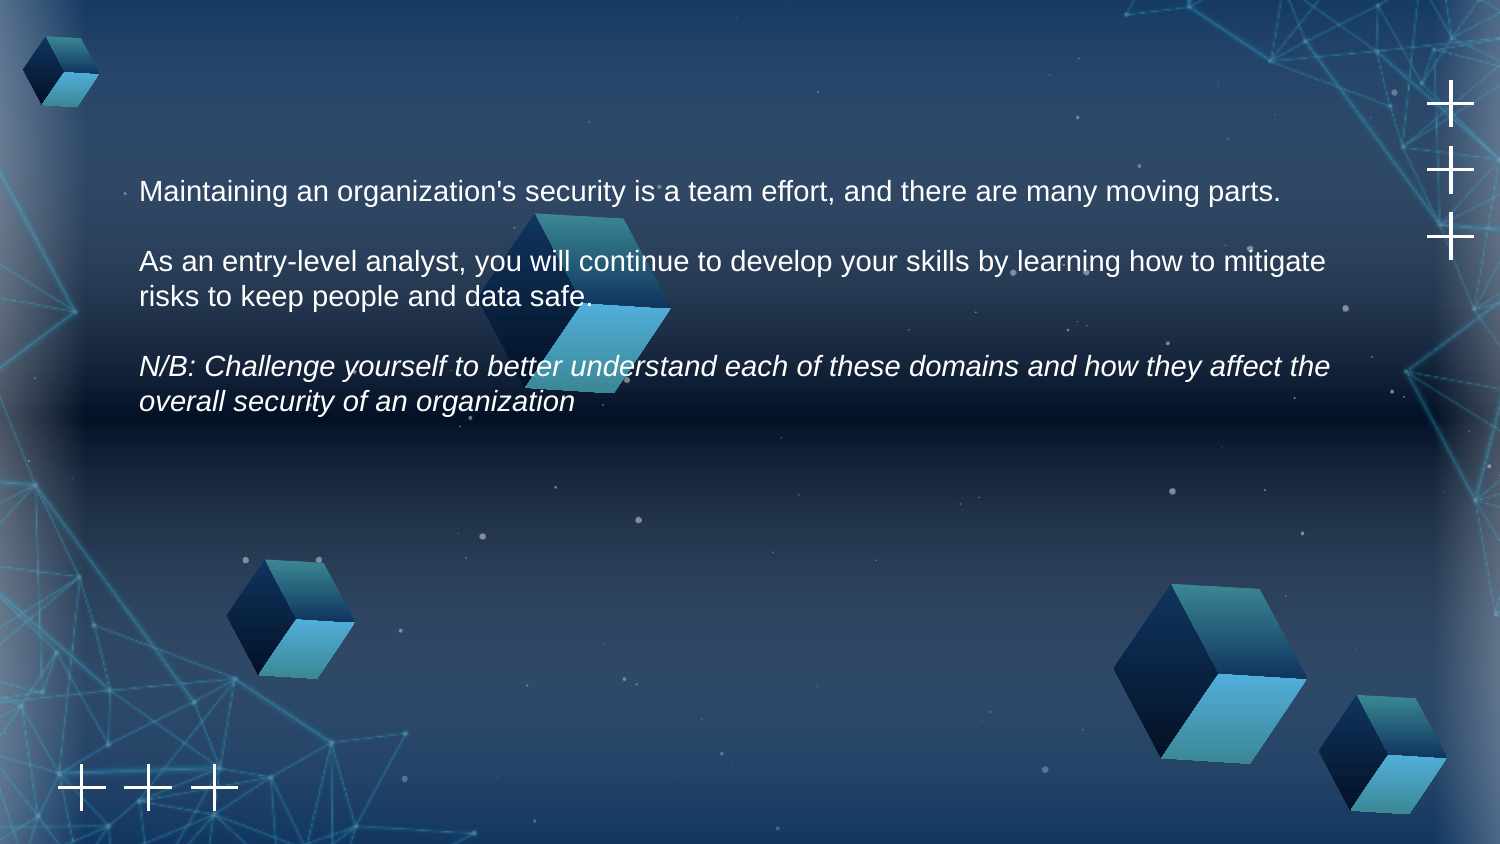

Maintaining an organization's security is a team effort, and there are many moving parts.

As an entry-level analyst, you will continue to develop your skills by learning how to mitigate risks to keep people and data safe.

N/B: Challenge yourself to better understand each of these domains and how they affect the overall security of an organization